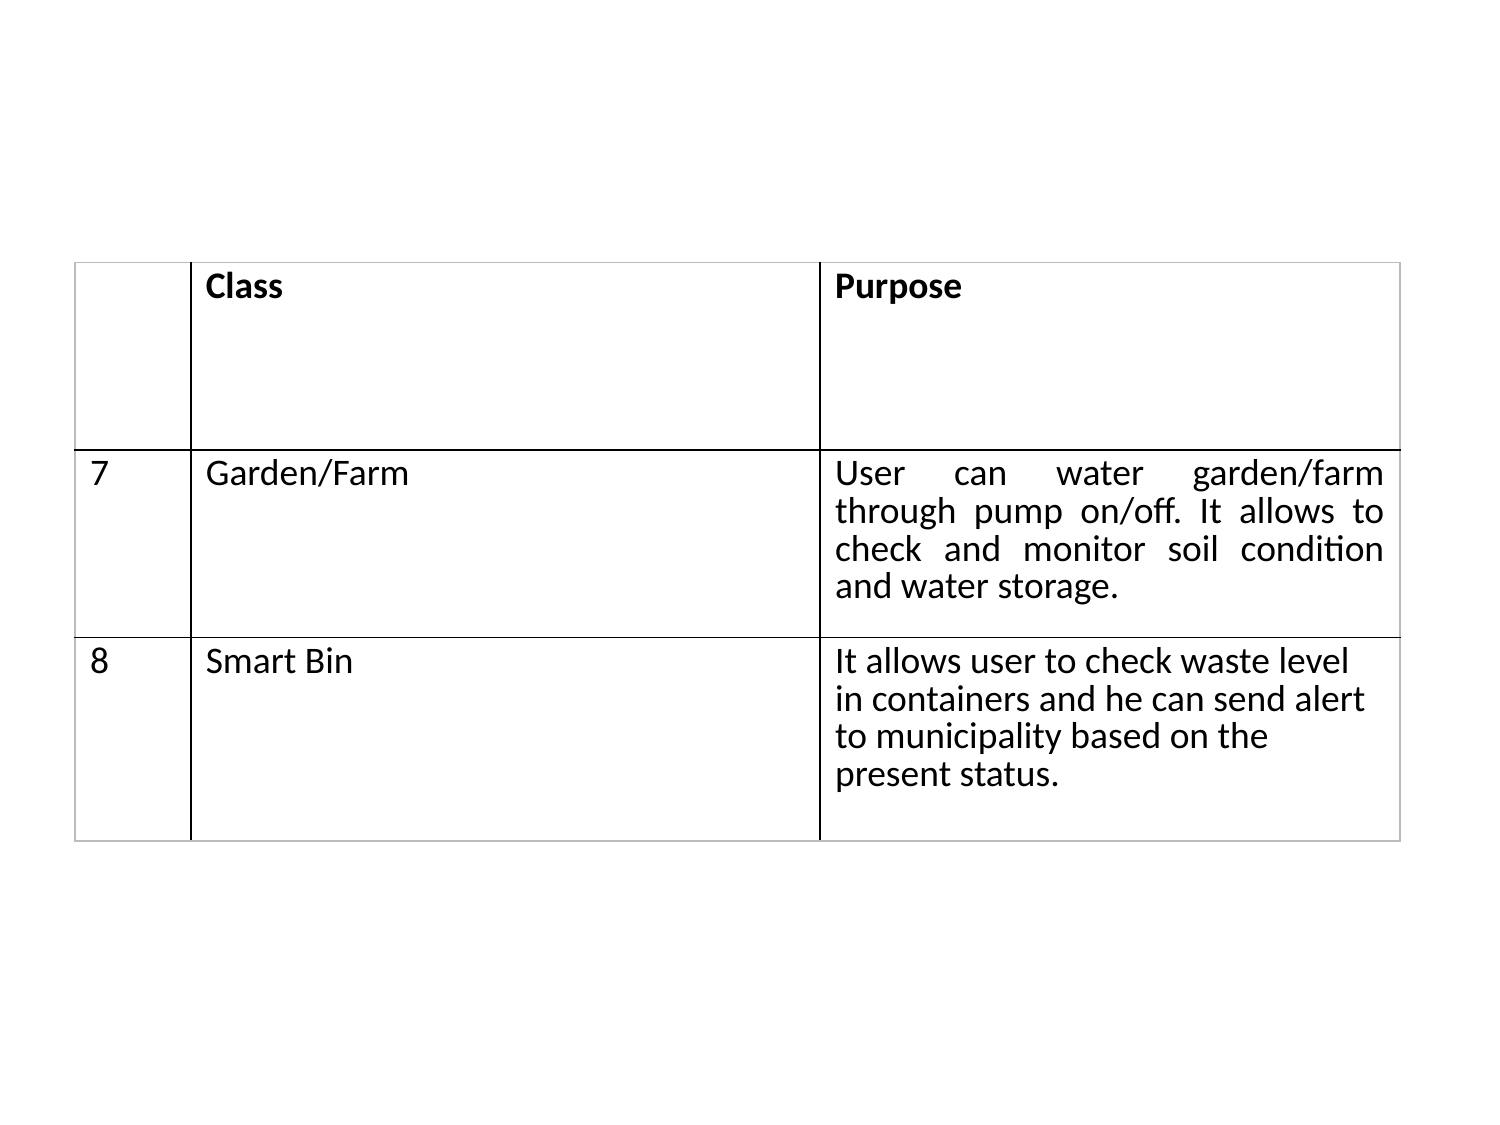

|  | Class | Purpose |
| --- | --- | --- |
| 7 | Garden/Farm | User can water garden/farm through pump on/off. It allows to check and monitor soil condition and water storage. |
| 8 | Smart Bin | It allows user to check waste level in containers and he can send alert to municipality based on the present status. |